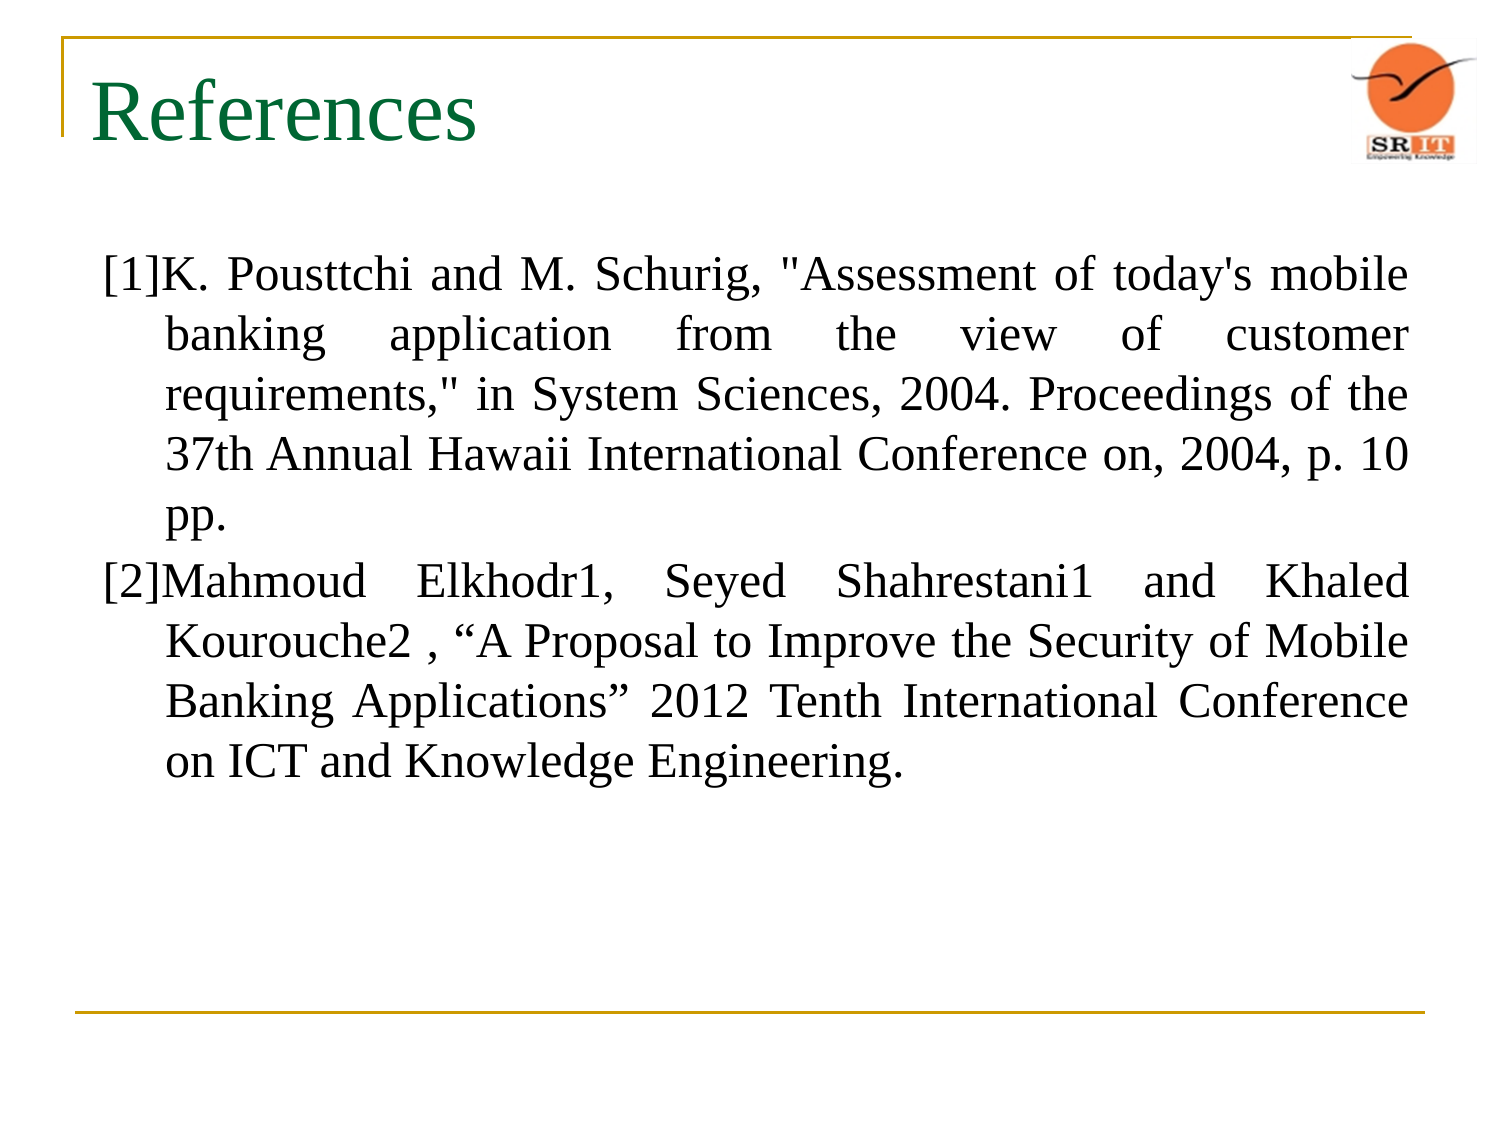

# References
[1]K. Pousttchi and M. Schurig, "Assessment of today's mobile banking application from the view of customer requirements," in System Sciences, 2004. Proceedings of the 37th Annual Hawaii International Conference on, 2004, p. 10 pp.
[2]Mahmoud Elkhodr1, Seyed Shahrestani1 and Khaled Kourouche2 , “A Proposal to Improve the Security of Mobile Banking Applications” 2012 Tenth International Conference on ICT and Knowledge Engineering.